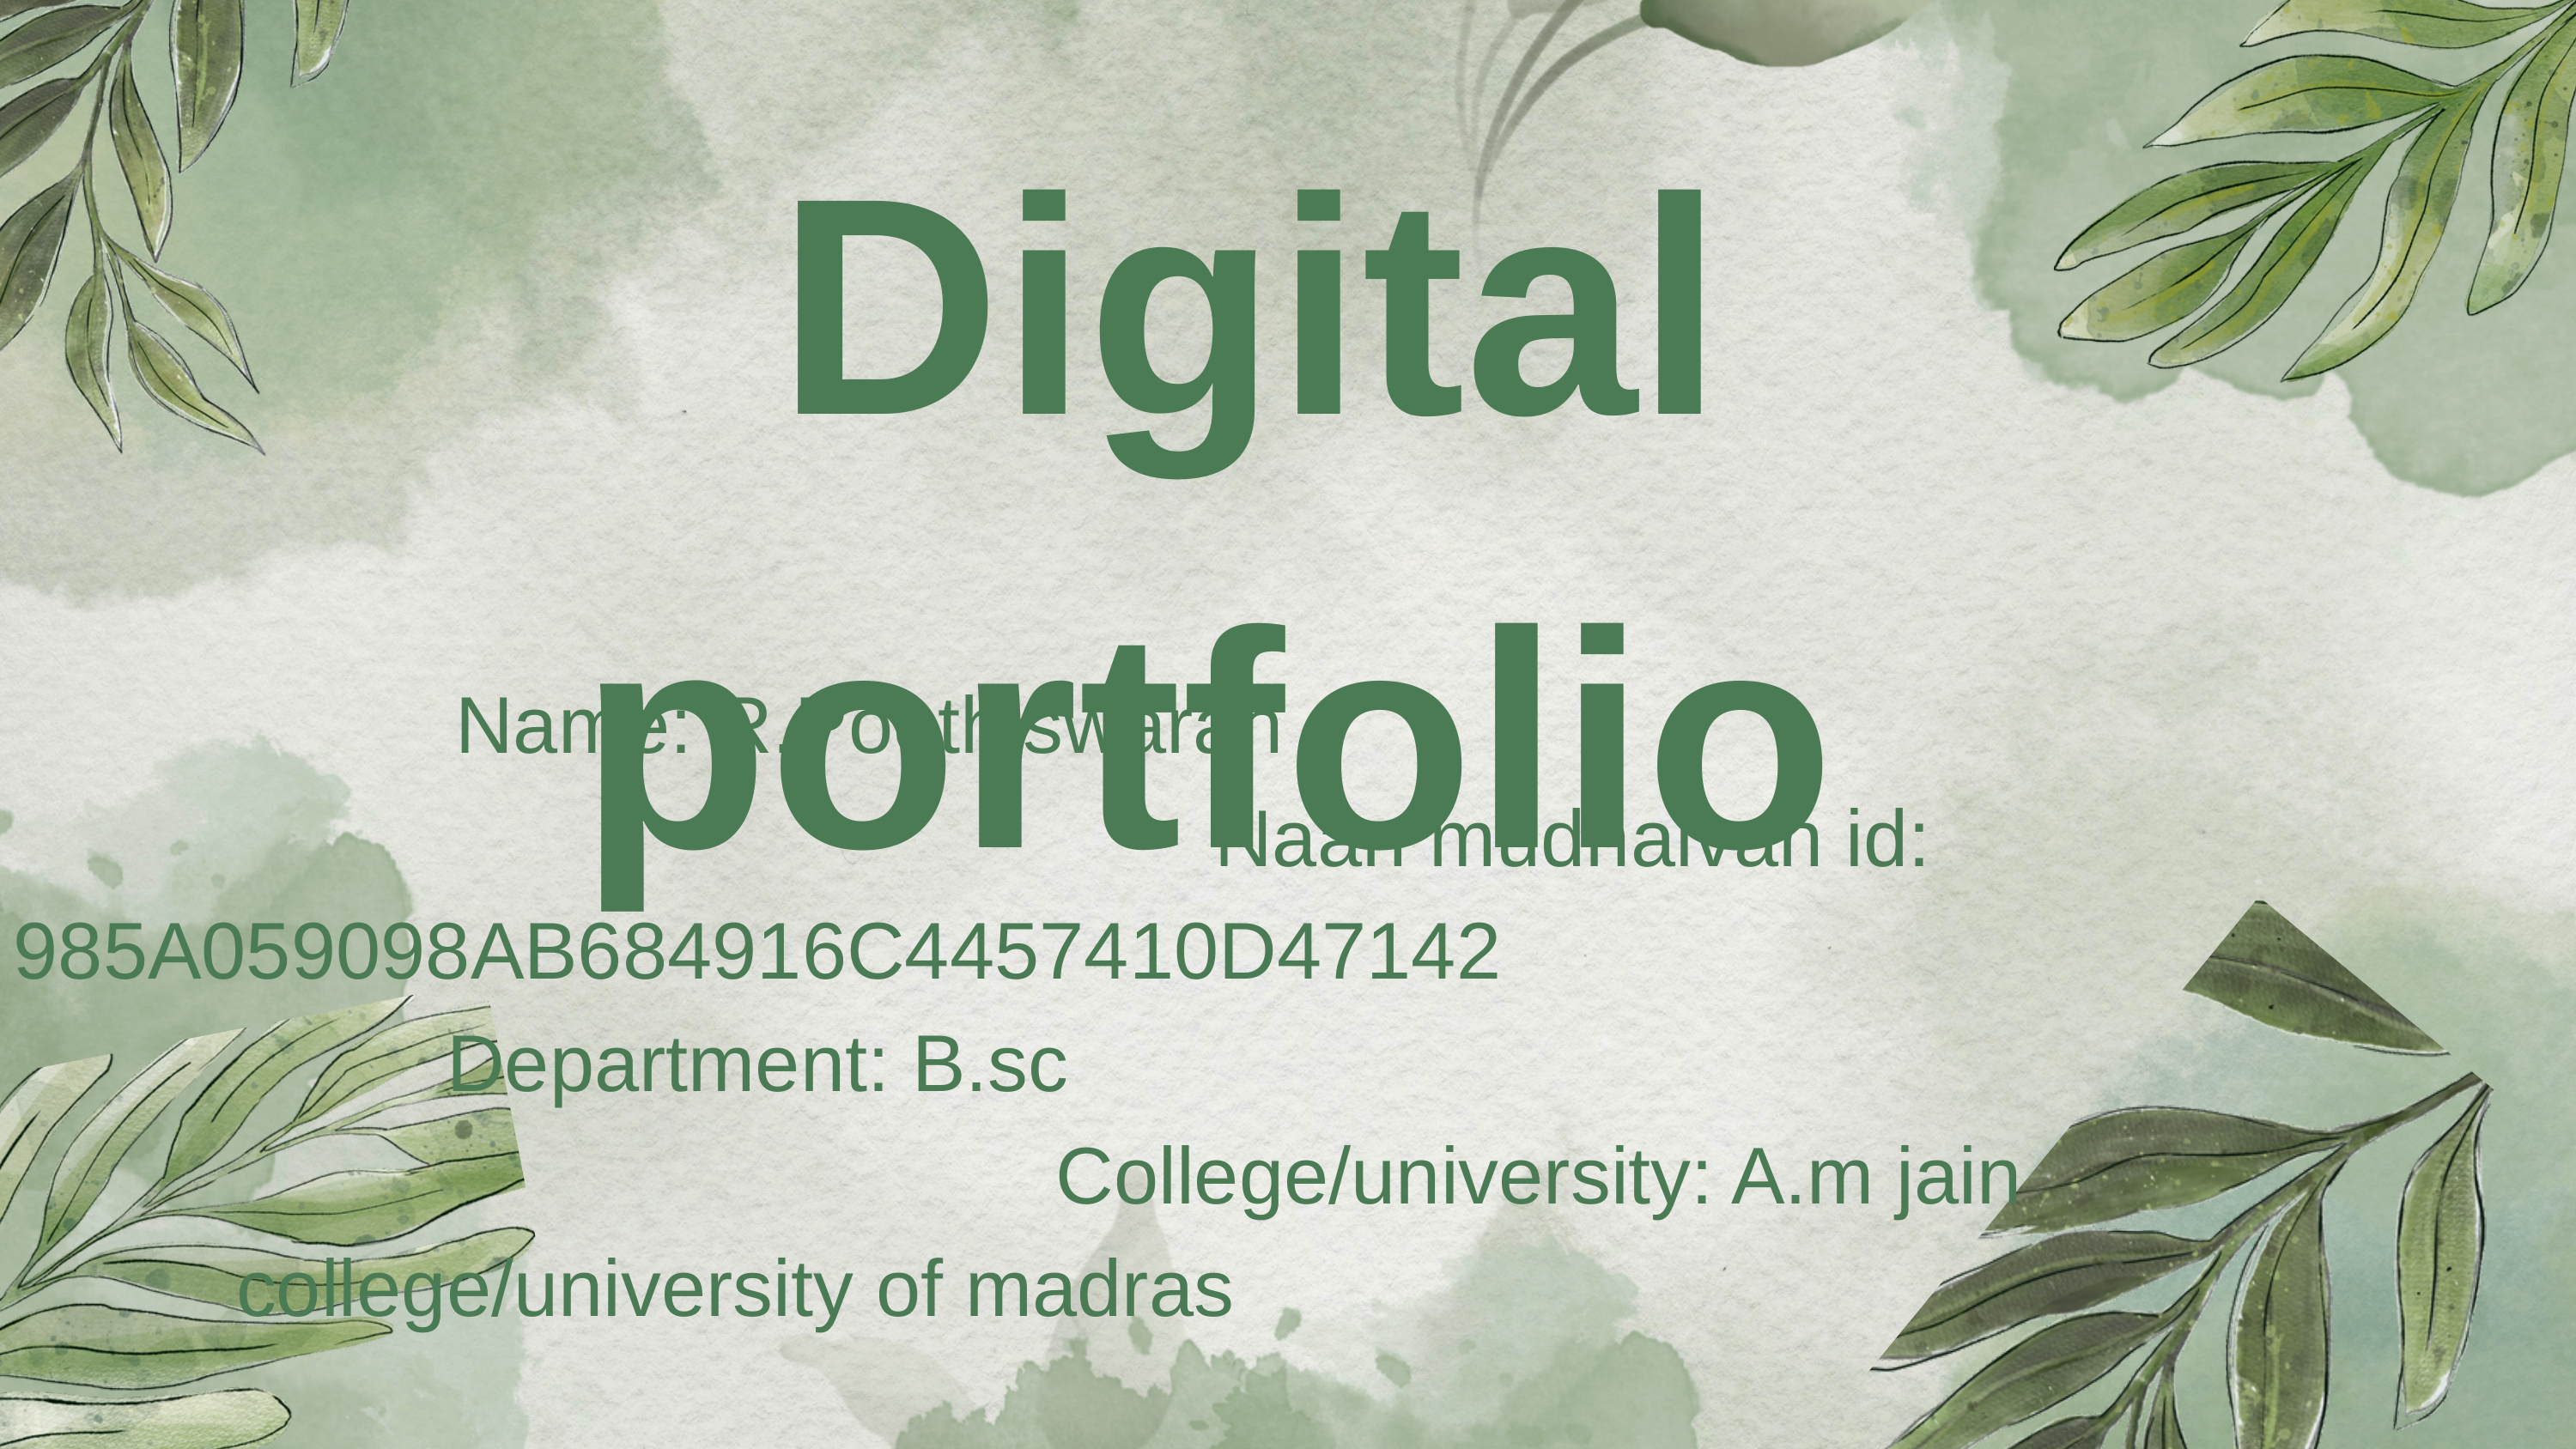

Digital portfolio
          Name: R.Poothiswaran
                                                                         Naan mudhalvan id: 985A059098AB684916C4457410D47142
Department: B.sc
                                                                      College/university: A.m jain college/university of madras